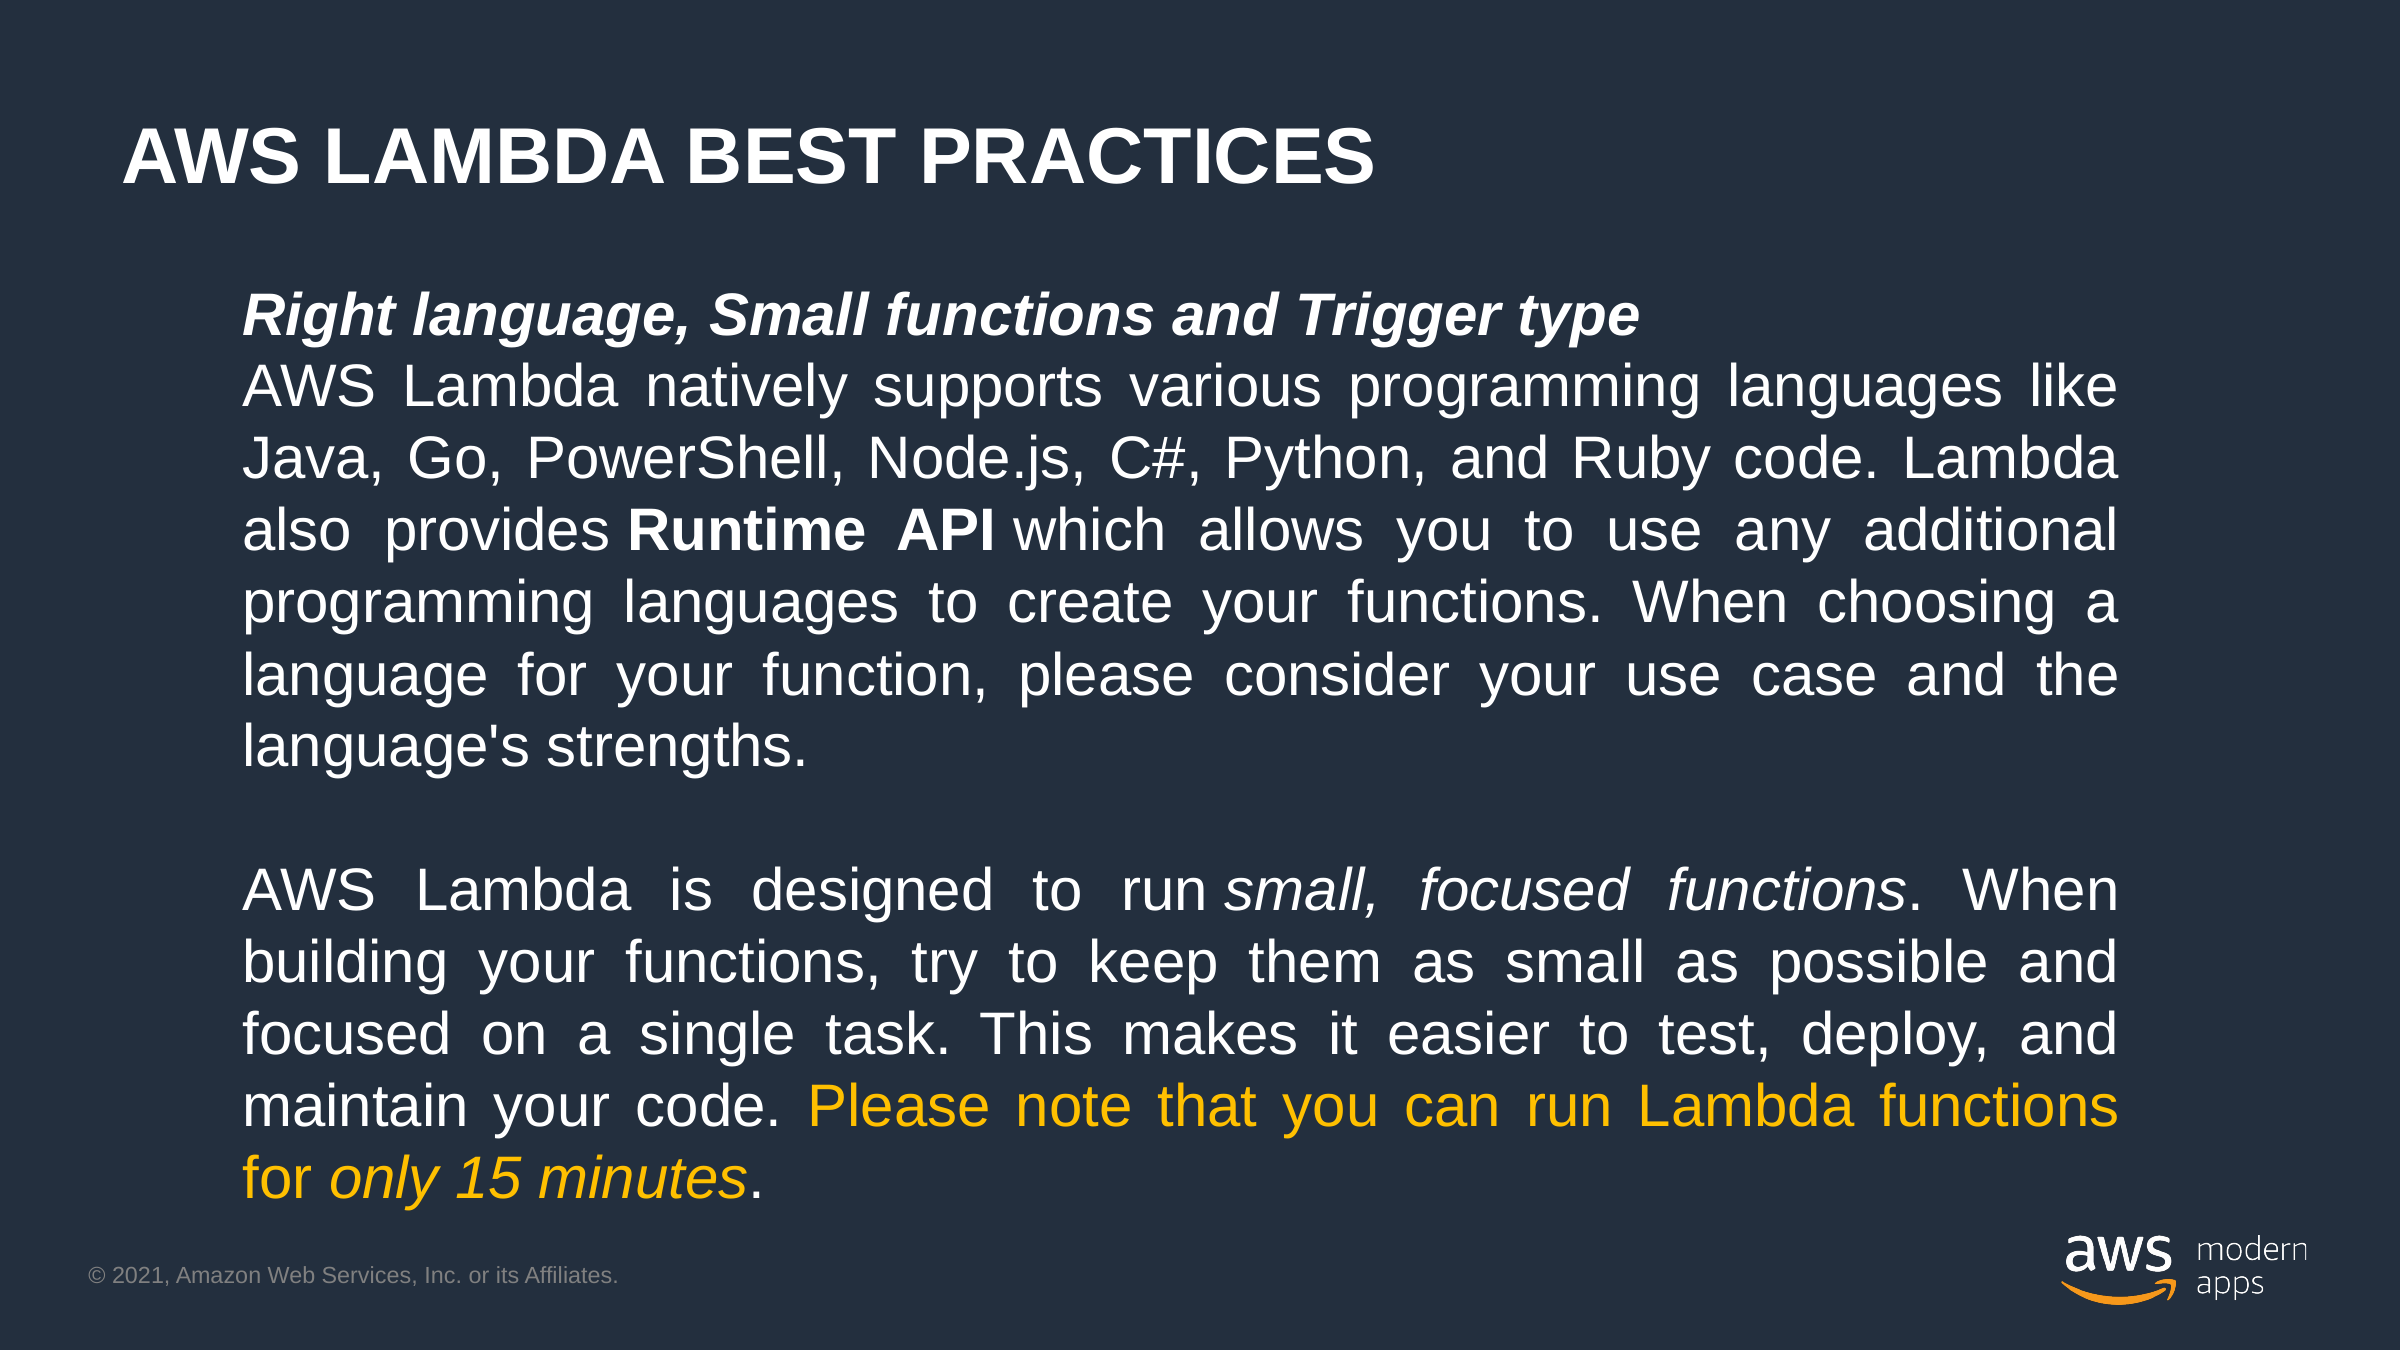

# AWS LAMBDA BEST PRACTICES
Right language, Small functions and Trigger type
AWS Lambda natively supports various programming languages like Java, Go, PowerShell, Node.js, C#, Python, and Ruby code. Lambda also provides Runtime API which allows you to use any additional programming languages to create your functions. When choosing a language for your function, please consider your use case and the language's strengths.

AWS Lambda is designed to run small, focused functions. When building your functions, try to keep them as small as possible and focused on a single task. This makes it easier to test, deploy, and maintain your code. Please note that you can run Lambda functions for only 15 minutes.